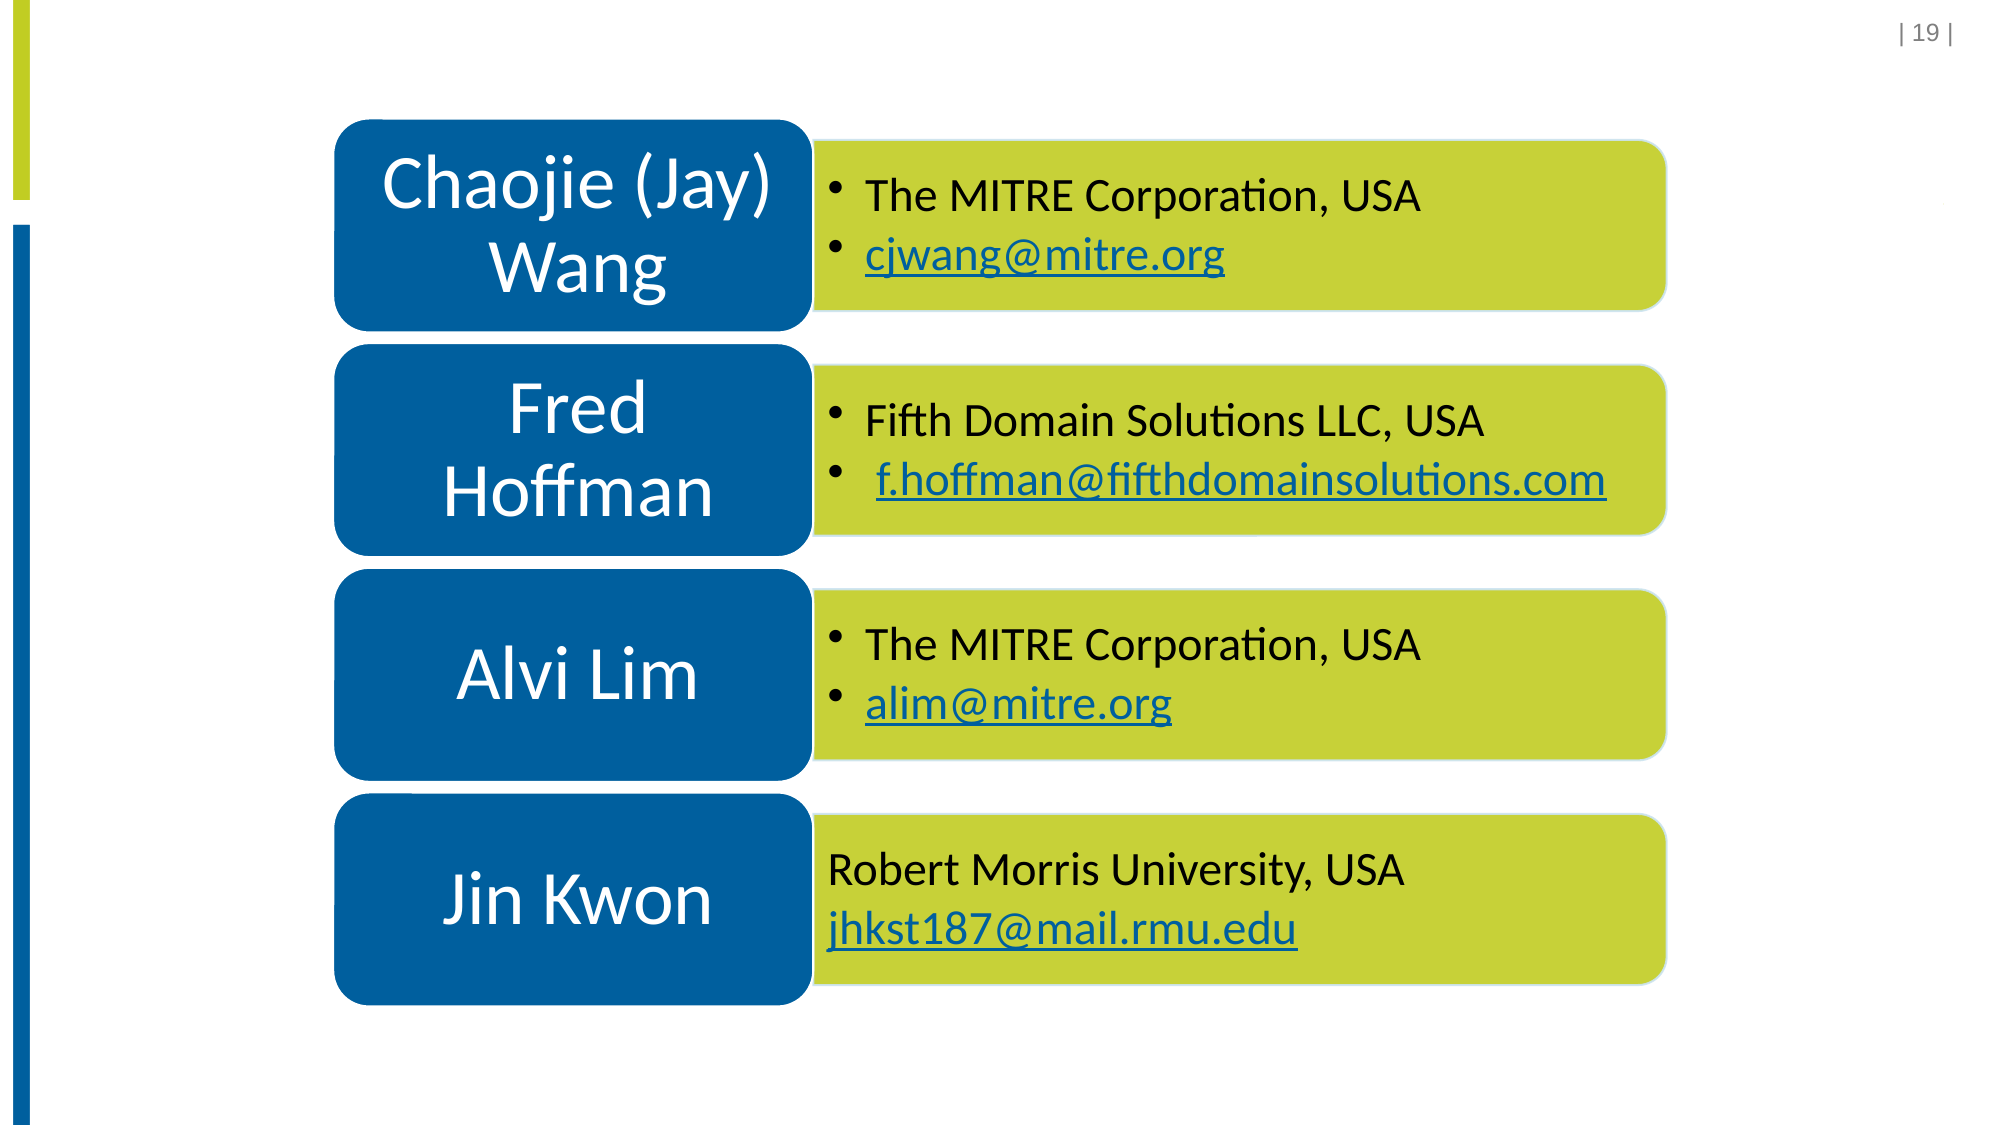

| 19 |
The MITRE Corporation, USA
cjwang@mitre.org
Chaojie (Jay) Wang
Fifth Domain Solutions LLC, USA
 f.hoffman@fifthdomainsolutions.com
Fred Hoffman
The MITRE Corporation, USA
alim@mitre.org
Alvi Lim
Robert Morris University, USA
jhkst187@mail.rmu.edu
Jin Kwon